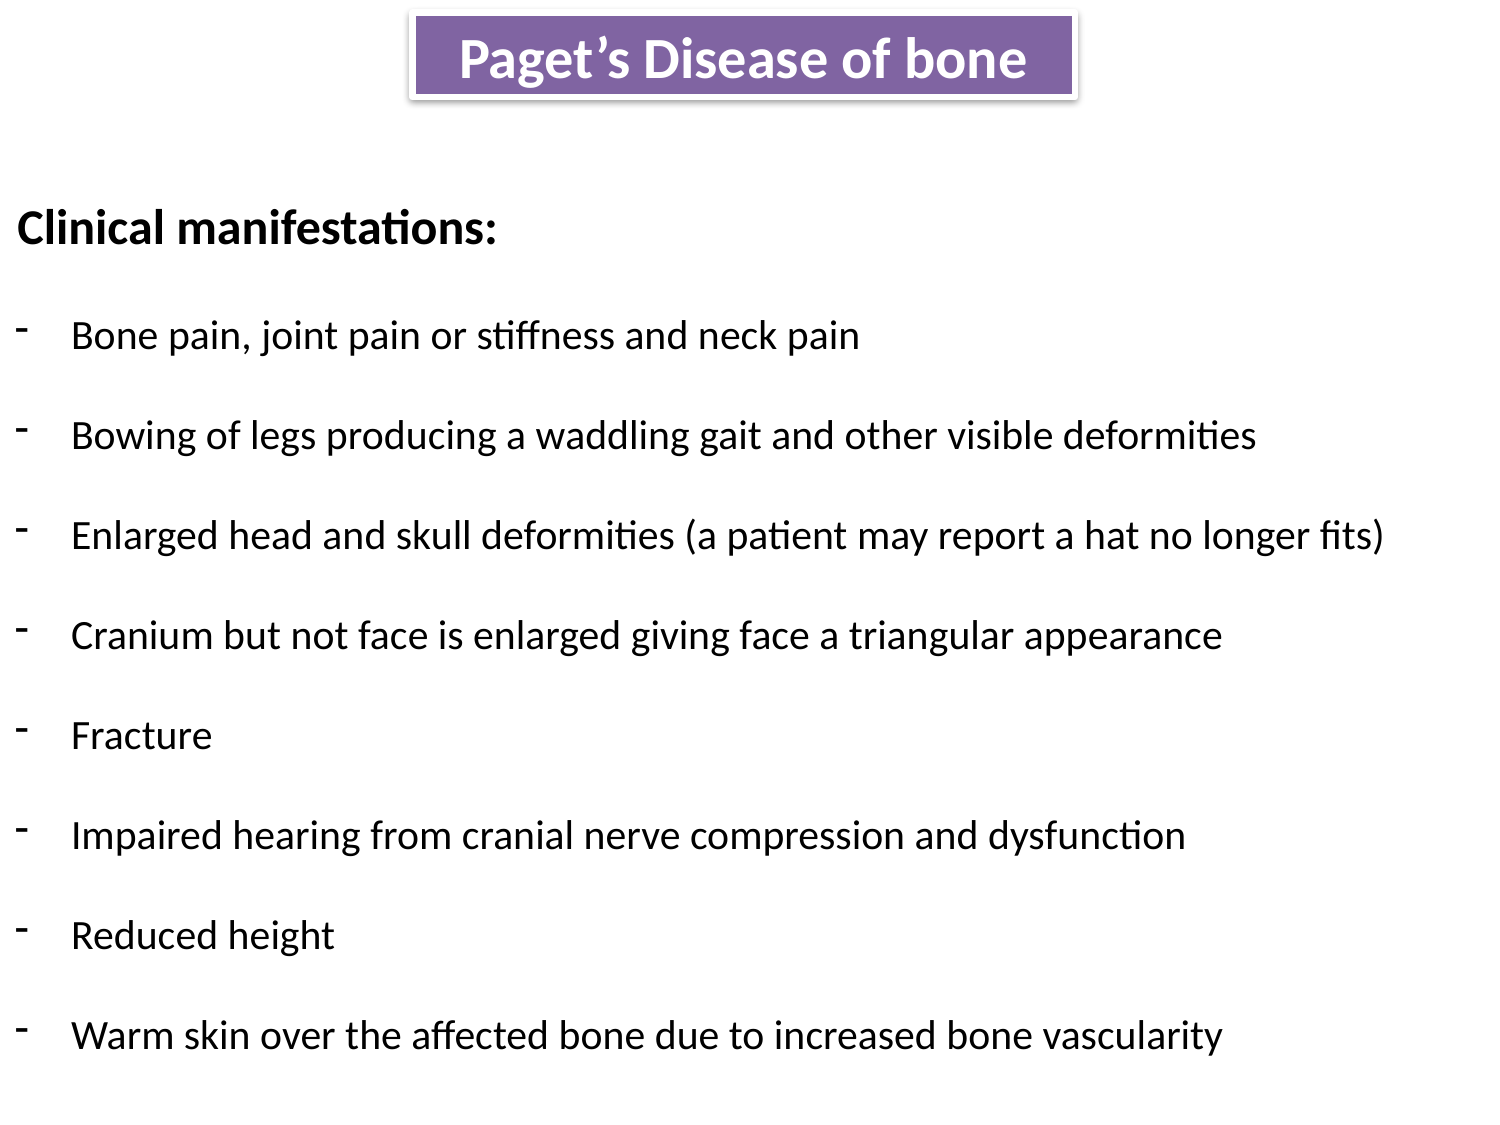

Paget’s Disease of bone
Clinical manifestations:
Bone pain, joint pain or stiffness and neck pain

Bowing of legs producing a waddling gait and other visible deformities

Enlarged head and skull deformities (a patient may report a hat no longer fits)

Cranium but not face is enlarged giving face a triangular appearance

Fracture

Impaired hearing from cranial nerve compression and dysfunction

Reduced height

Warm skin over the affected bone due to increased bone vascularity